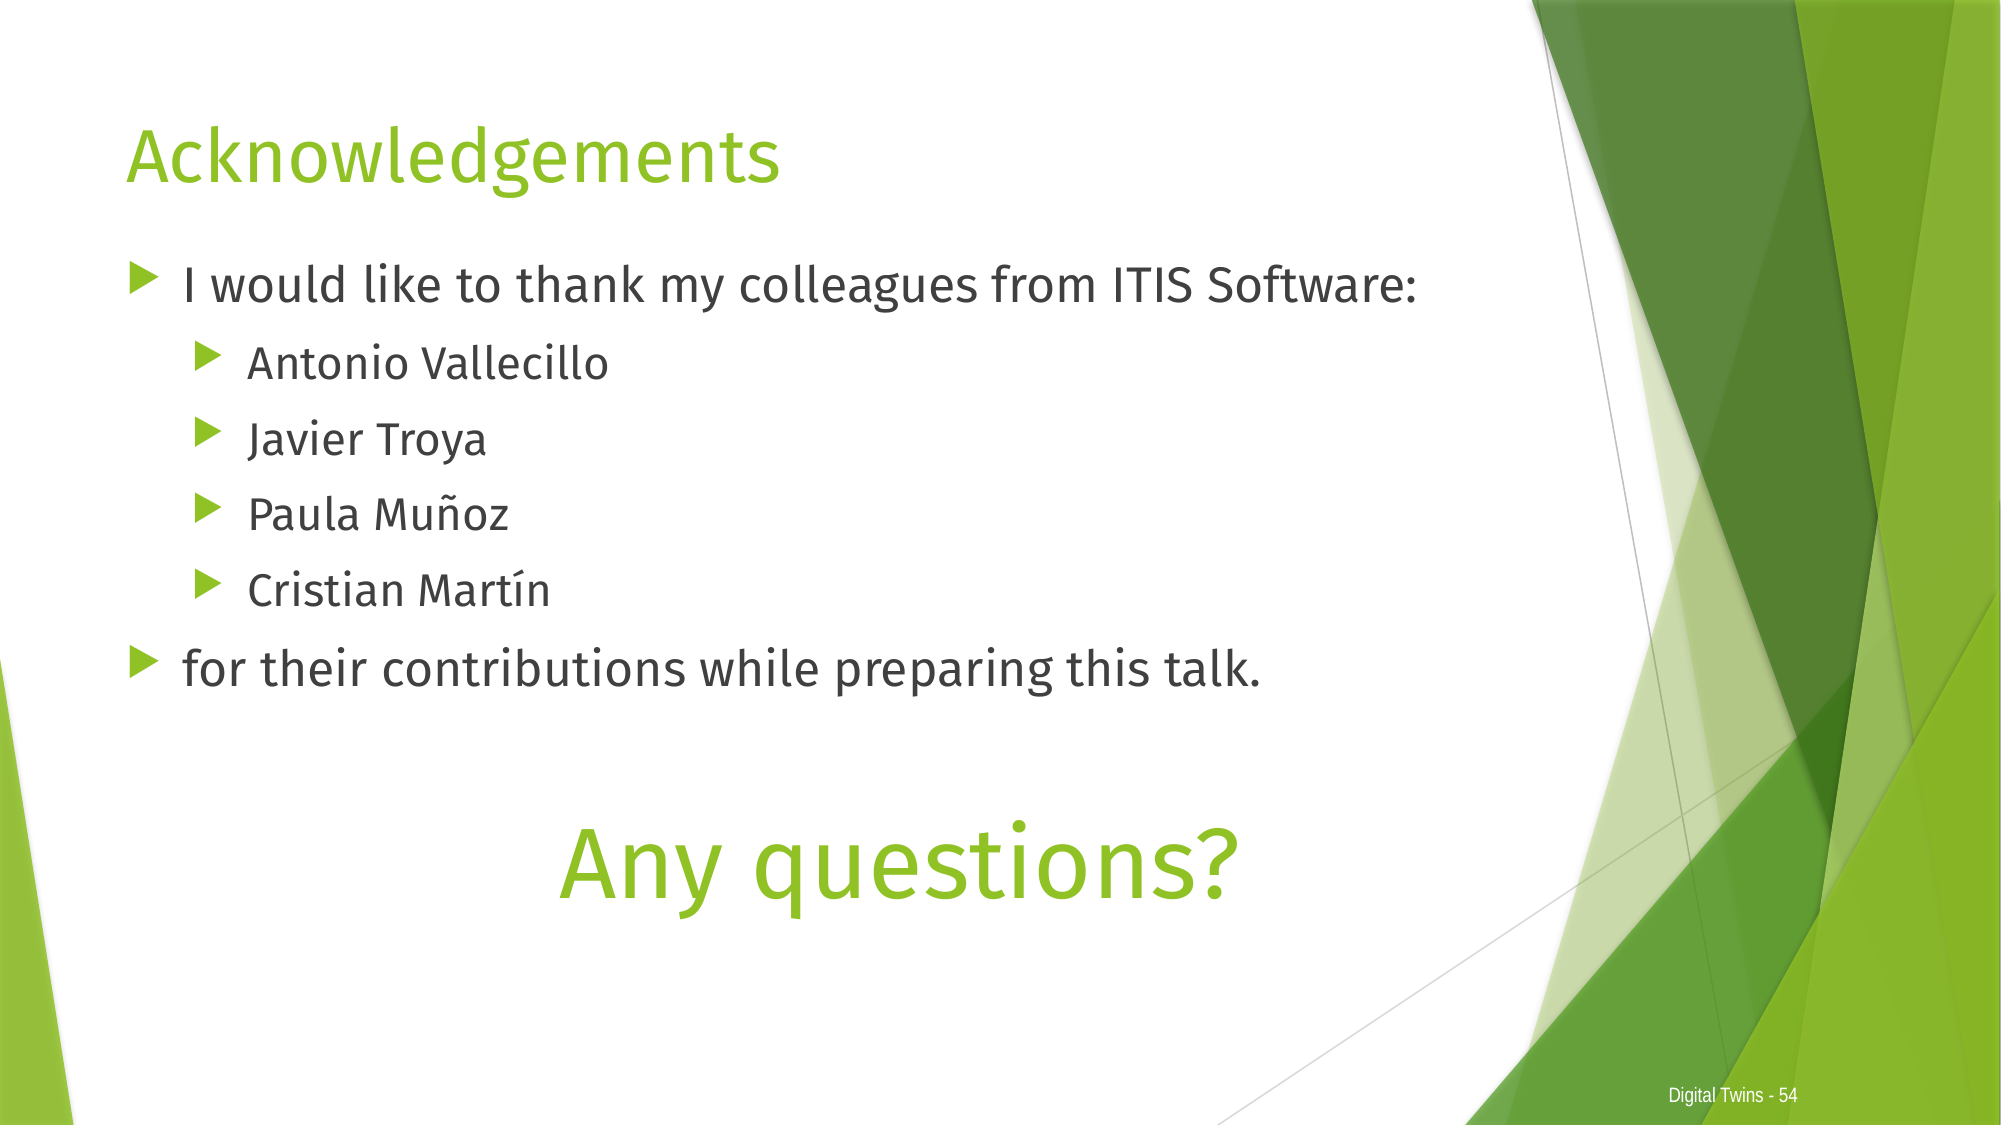

# Acknowledgements
I would like to thank my colleagues from ITIS Software:
Antonio Vallecillo
Javier Troya
Paula Muñoz
Cristian Martín
for their contributions while preparing this talk.

Any questions?
Digital Twins - 54